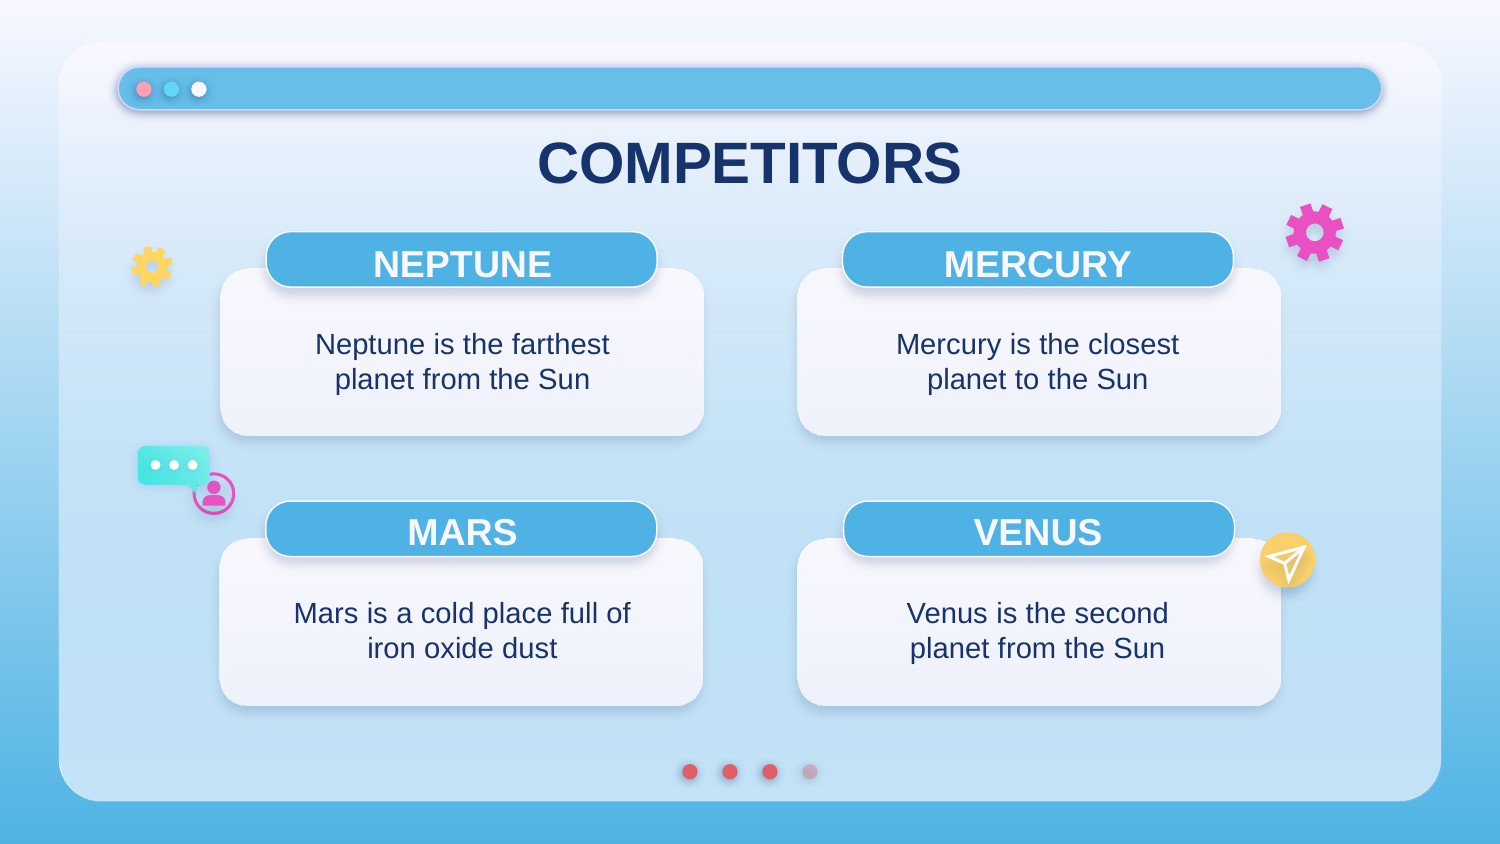

# COMPETITORS

NEPTUNE
MERCURY

Neptune is the farthest planet from the Sun
Mercury is the closest planet to the Sun

MARS
VENUS

Mars is a cold place full of iron oxide dust
Venus is the second planet from the Sun